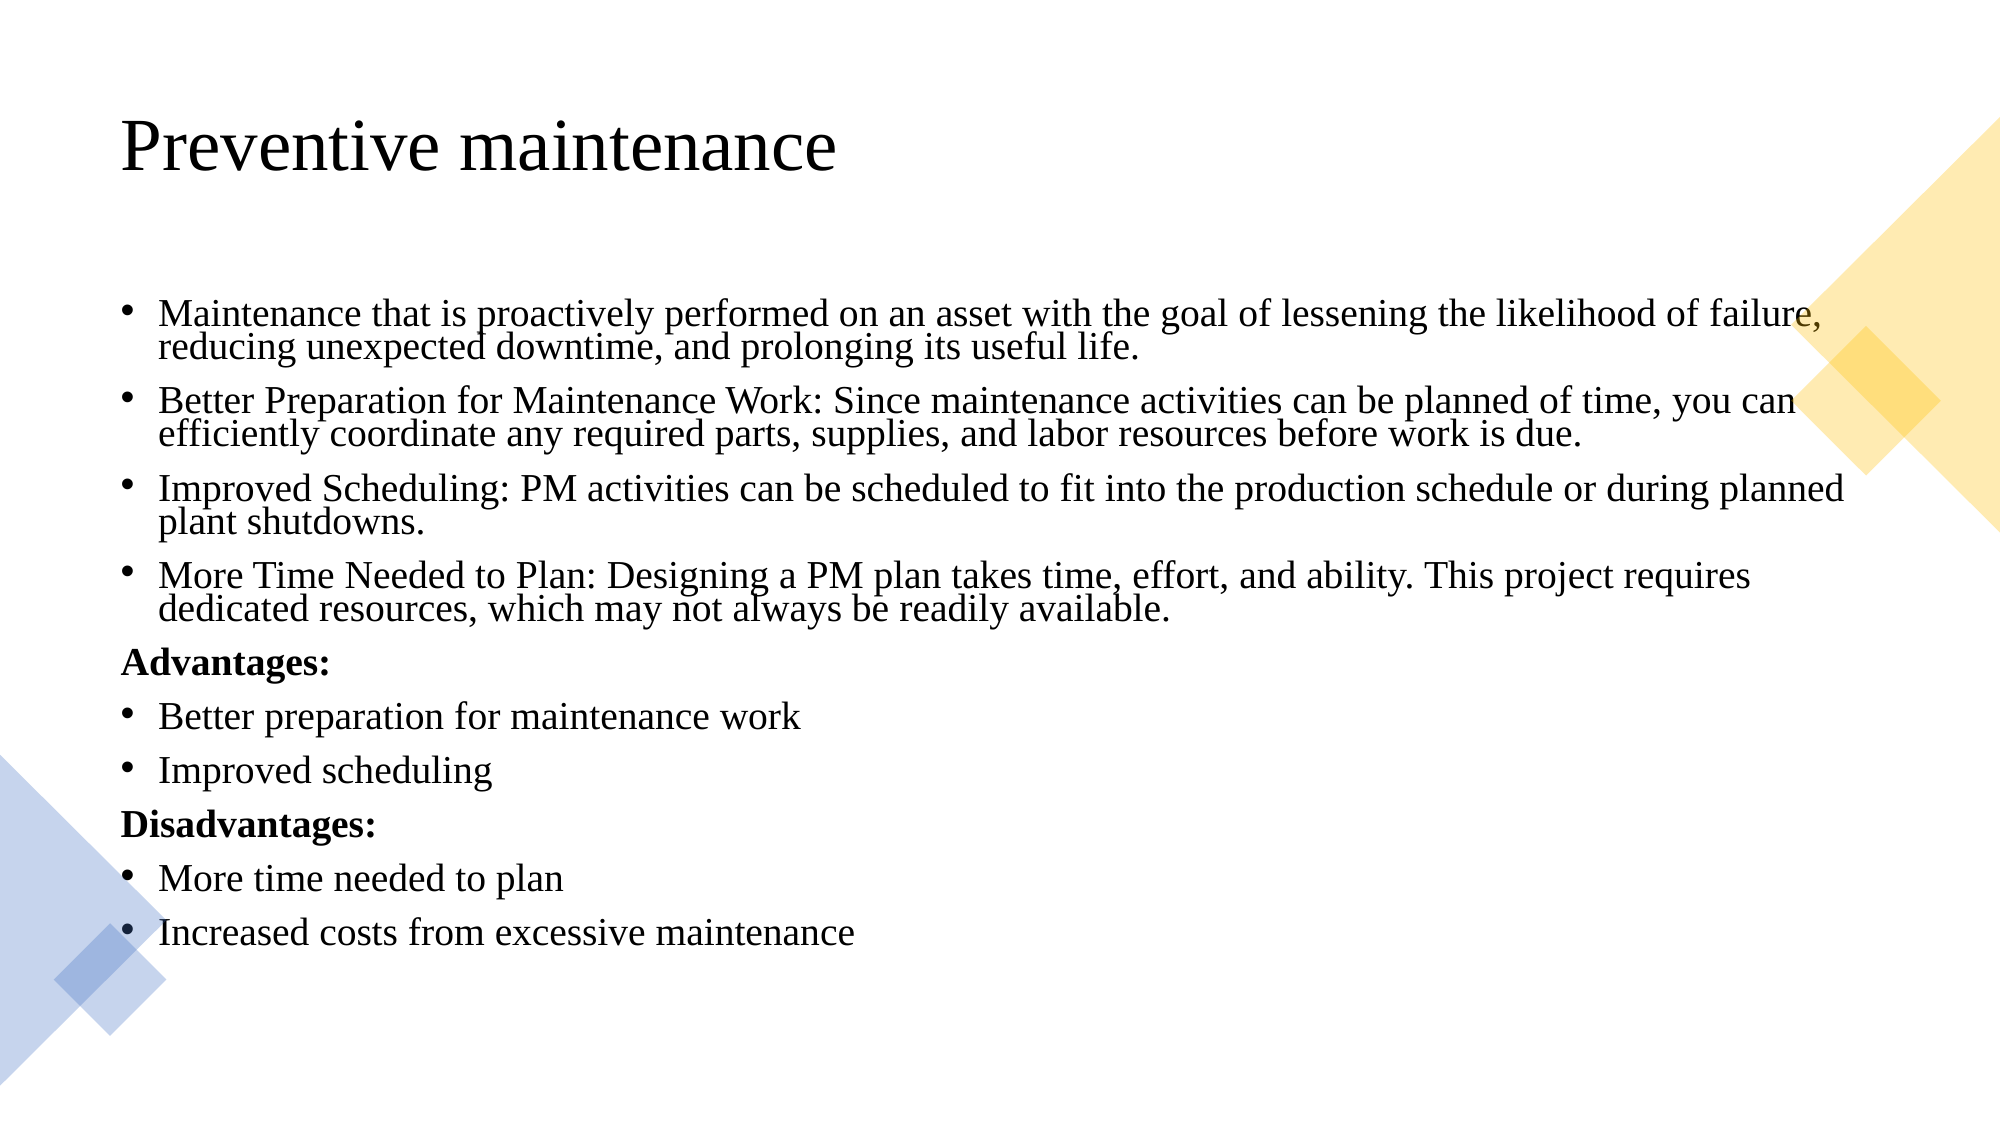

# Preventive maintenance

Maintenance that is proactively performed on an asset with the goal of lessening the likelihood of failure, reducing unexpected downtime, and prolonging its useful life.
Better Preparation for Maintenance Work: Since maintenance activities can be planned of time, you can efficiently coordinate any required parts, supplies, and labor resources before work is due.
Improved Scheduling: PM activities can be scheduled to fit into the production schedule or during planned plant shutdowns.
More Time Needed to Plan: Designing a PM plan takes time, effort, and ability. This project requires dedicated resources, which may not always be readily available.
Advantages:
Better preparation for maintenance work
Improved scheduling
Disadvantages:
More time needed to plan
Increased costs from excessive maintenance